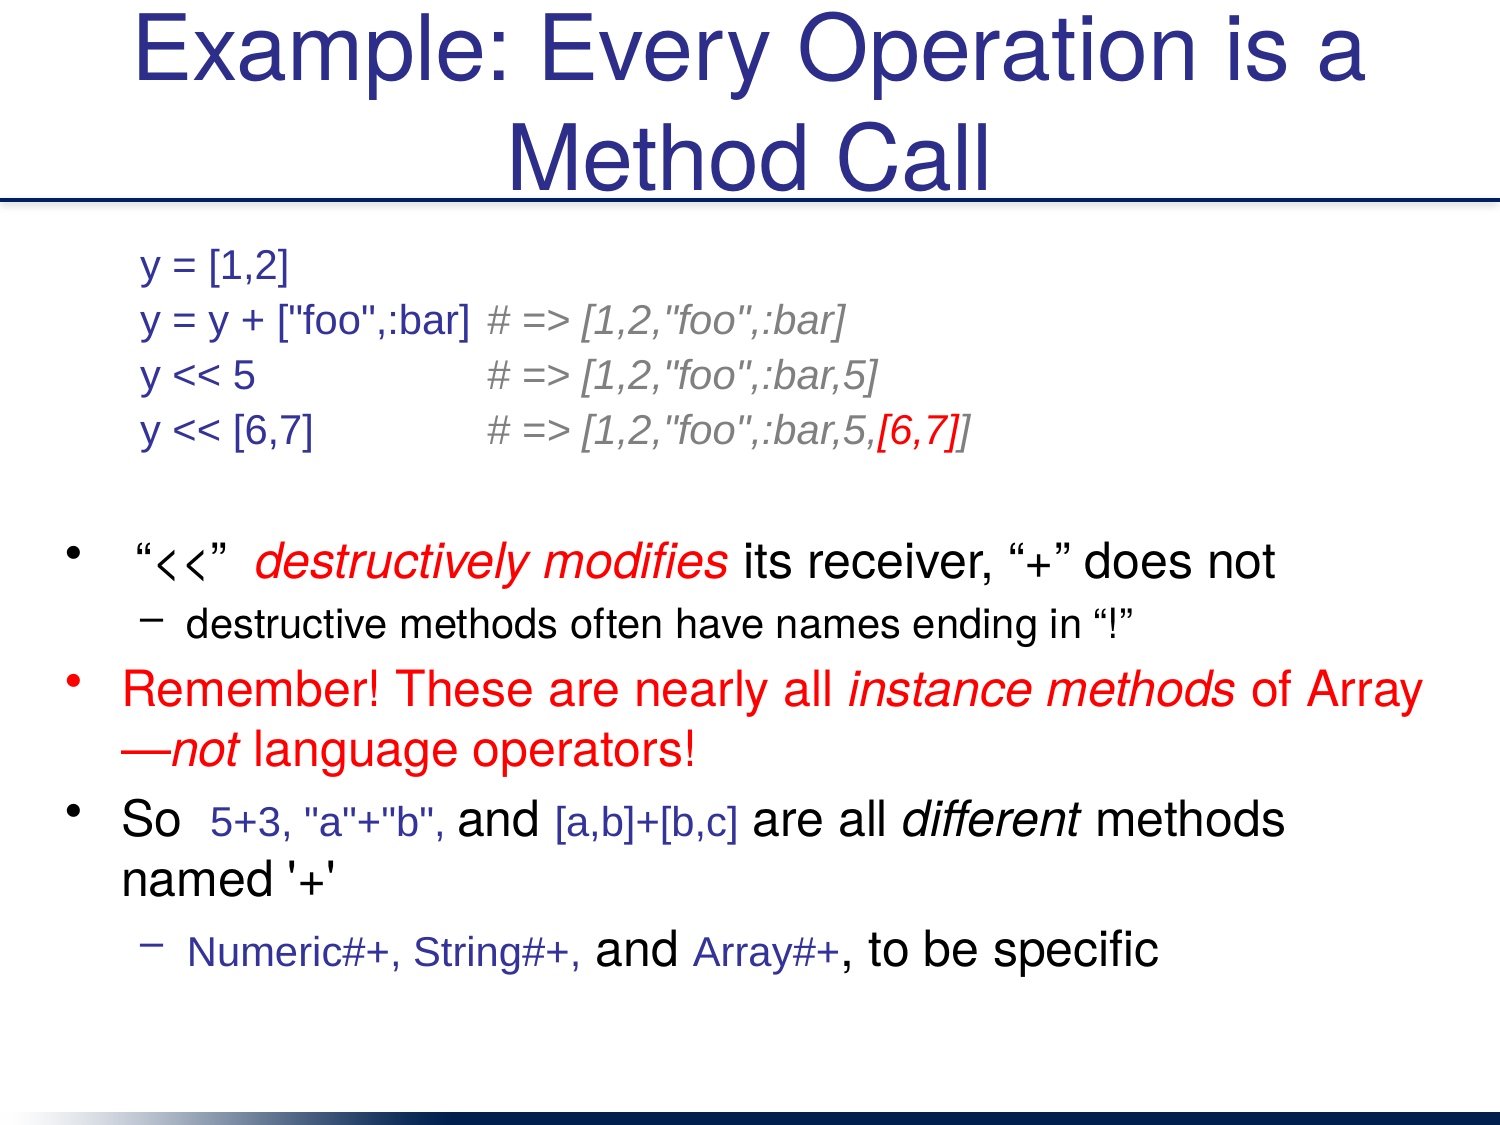

# Example: Every Operation is a Method Call
y = [1,2]
y = y + ["foo",:bar]	# => [1,2,"foo",:bar]
y << 5               	# => [1,2,"foo",:bar,5]
y << [6,7]           	# => [1,2,"foo",:bar,5,[6,7]]

 “<<”  destructively modifies its receiver, “+” does not
destructive methods often have names ending in “!”
Remember! These are nearly all instance methods of Array—not language operators!
So  5+3, "a"+"b", and [a,b]+[b,c] are all different methods named '+'
Numeric#+, String#+, and Array#+, to be specific